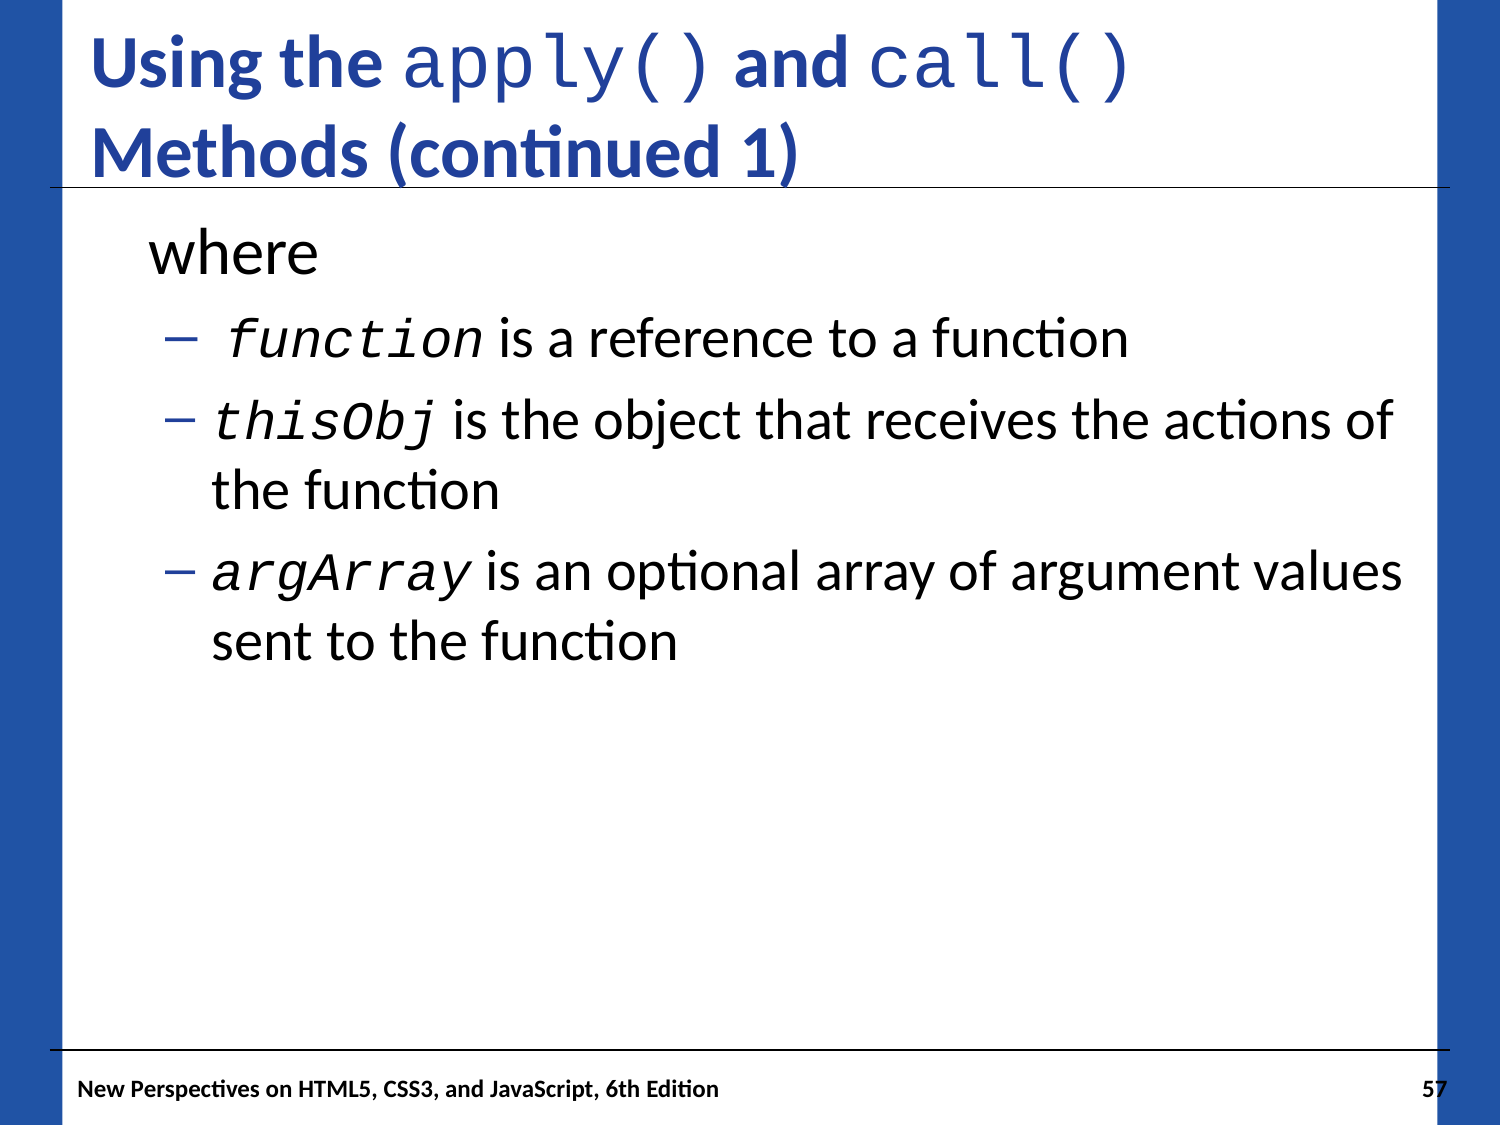

# Using the apply() and call() Methods (continued 1)
where
 function is a reference to a function
thisObj is the object that receives the actions of the function
argArray is an optional array of argument values sent to the function
New Perspectives on HTML5, CSS3, and JavaScript, 6th Edition
57